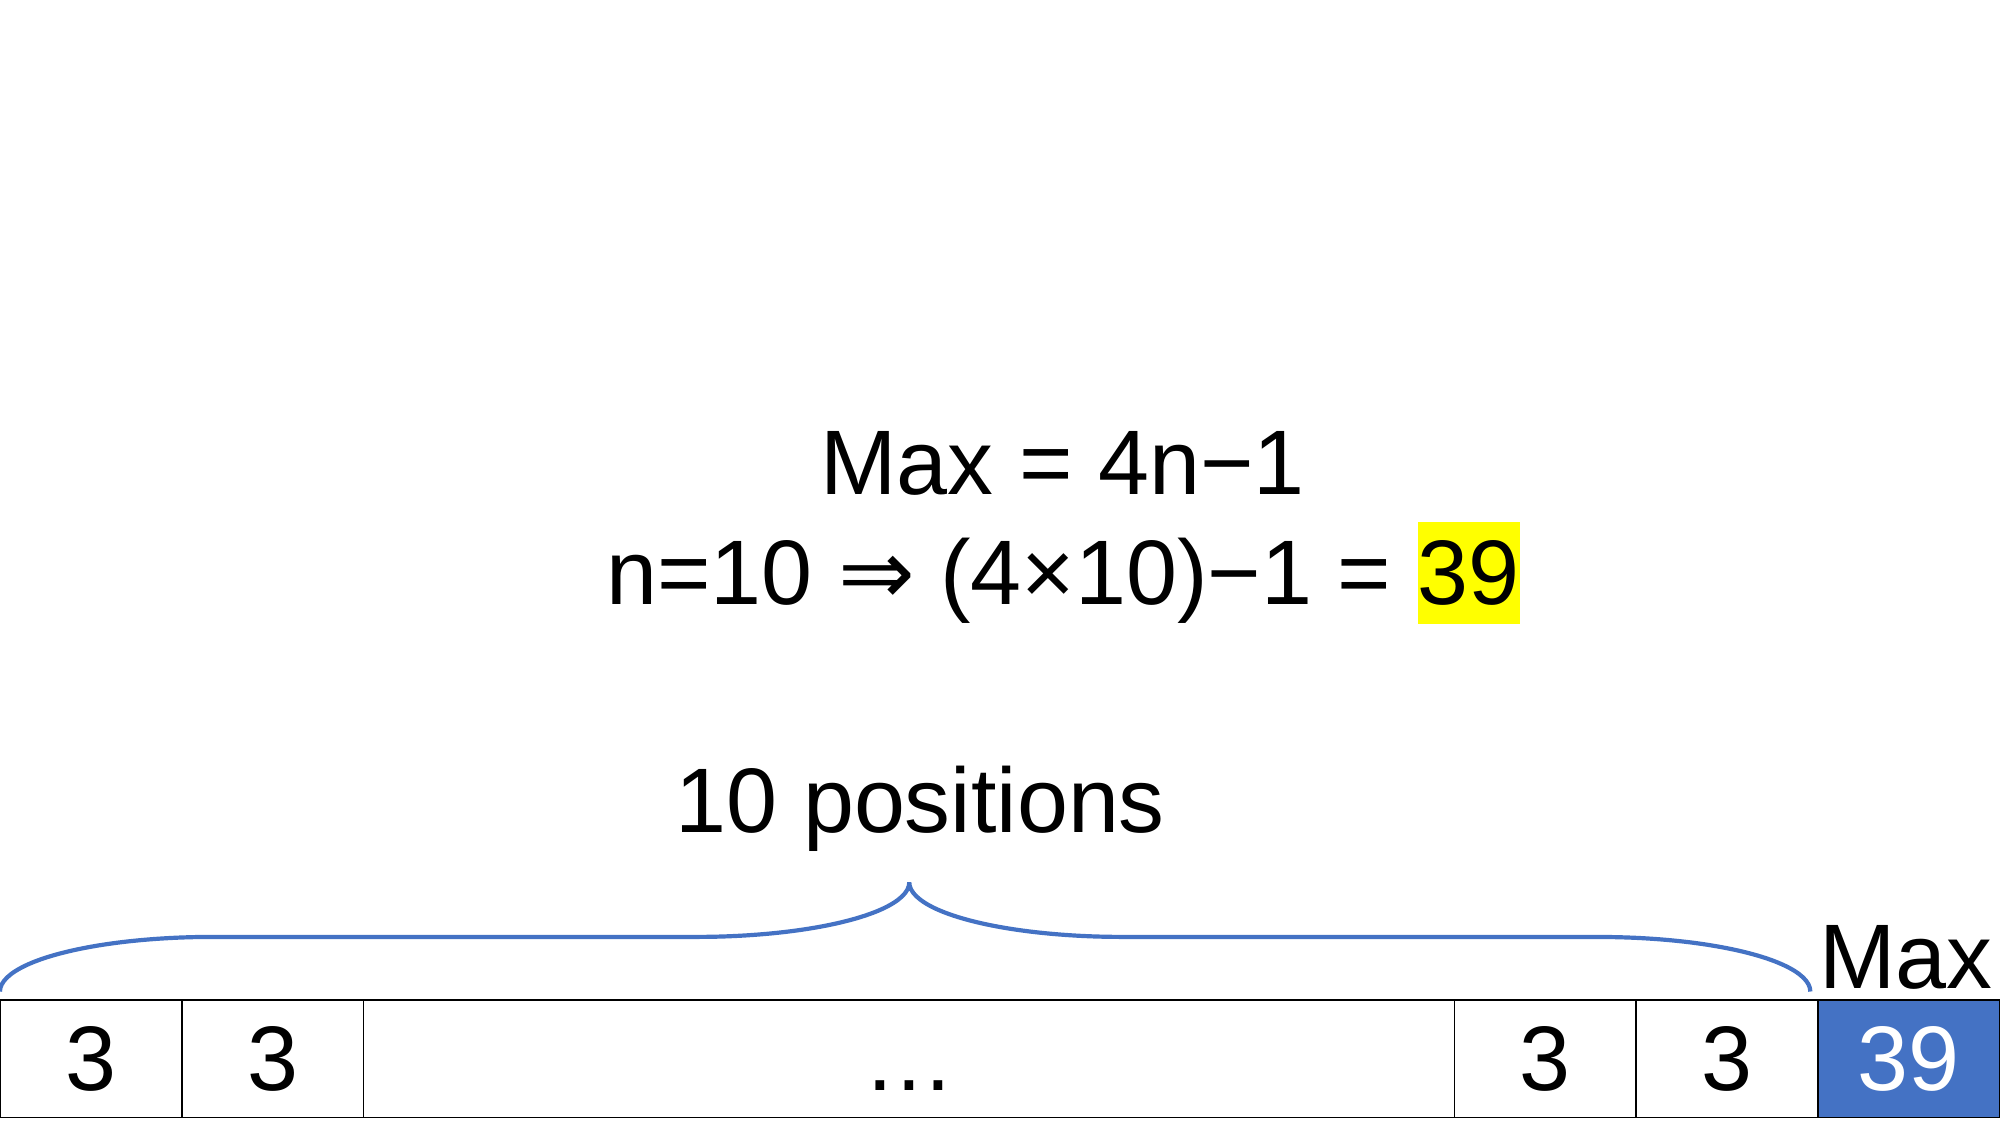

Max = 4n−1
n=10 ⇒ (4×10)−1 = 39

10 positions
Max
| 3 | 3 | … | 3 | 3 | 39 |
| --- | --- | --- | --- | --- | --- |